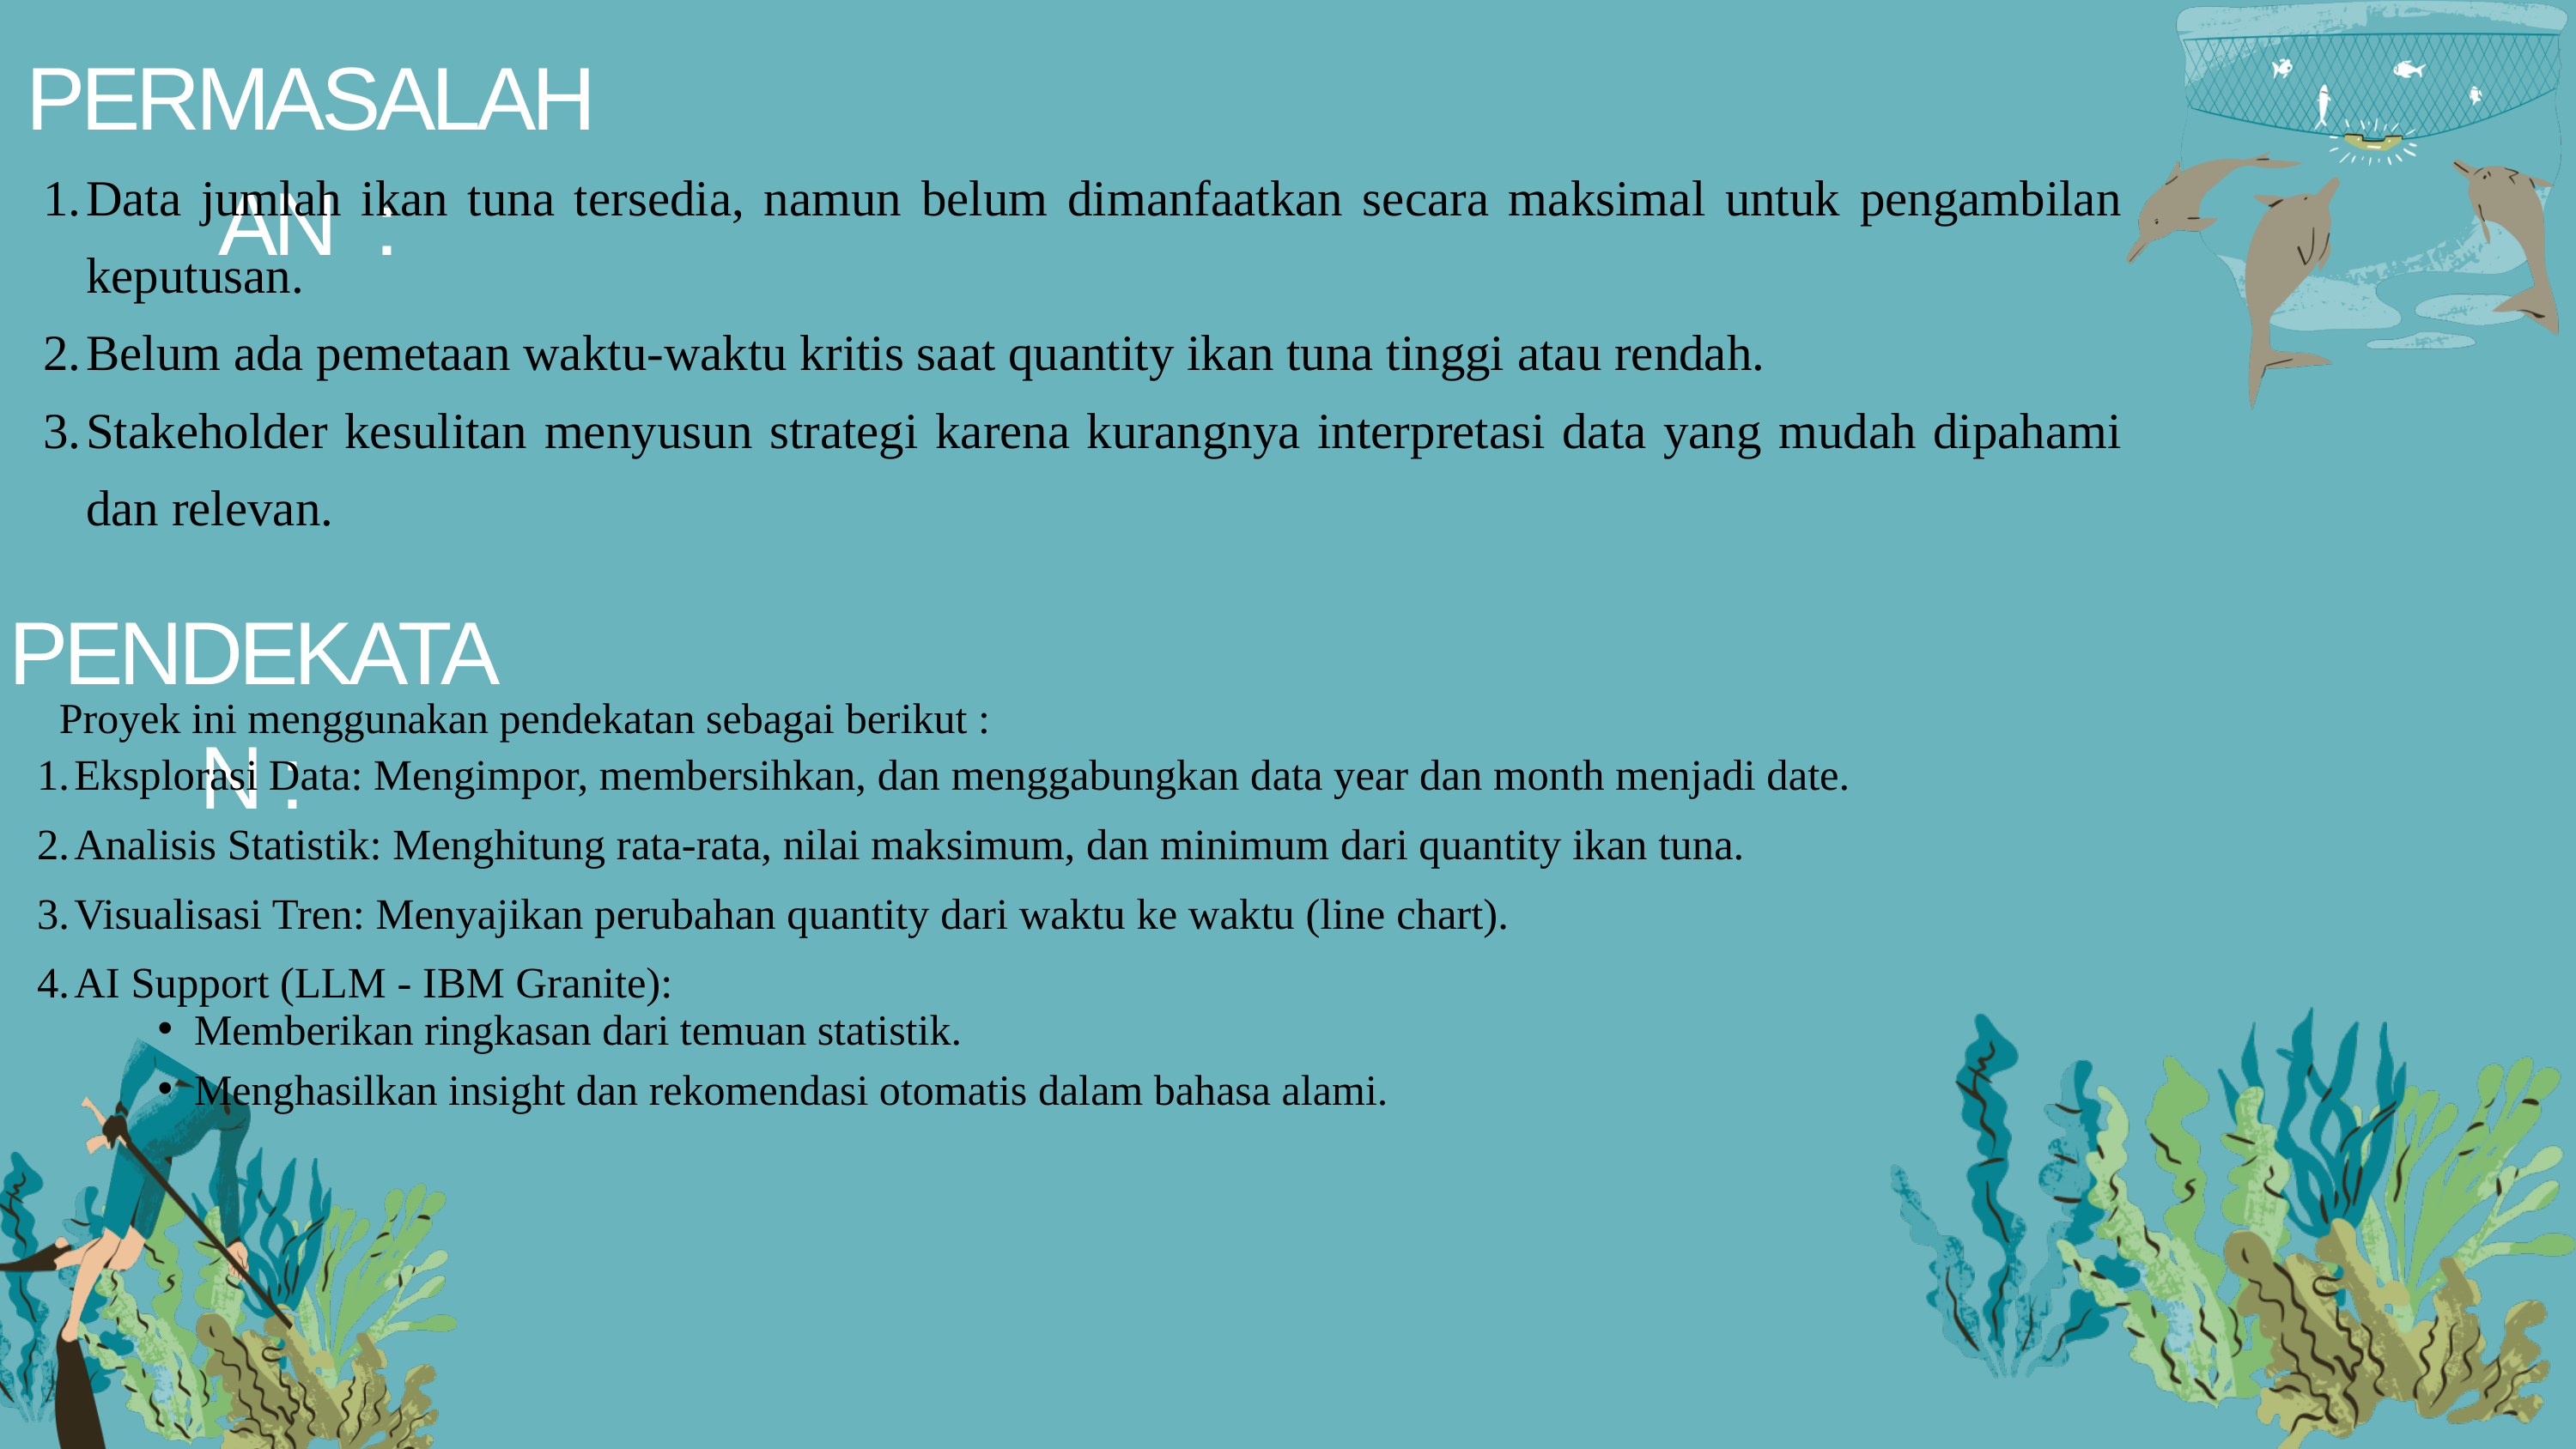

PERMASALAHAN  :
Data jumlah ikan tuna tersedia, namun belum dimanfaatkan secara maksimal untuk pengambilan keputusan.
Belum ada pemetaan waktu-waktu kritis saat quantity ikan tuna tinggi atau rendah.
Stakeholder kesulitan menyusun strategi karena kurangnya interpretasi data yang mudah dipahami dan relevan.
PENDEKATAN :
Proyek ini menggunakan pendekatan sebagai berikut :
Eksplorasi Data: Mengimpor, membersihkan, dan menggabungkan data year dan month menjadi date.
Analisis Statistik: Menghitung rata-rata, nilai maksimum, dan minimum dari quantity ikan tuna.
Visualisasi Tren: Menyajikan perubahan quantity dari waktu ke waktu (line chart).
AI Support (LLM - IBM Granite):
Memberikan ringkasan dari temuan statistik.
Menghasilkan insight dan rekomendasi otomatis dalam bahasa alami.